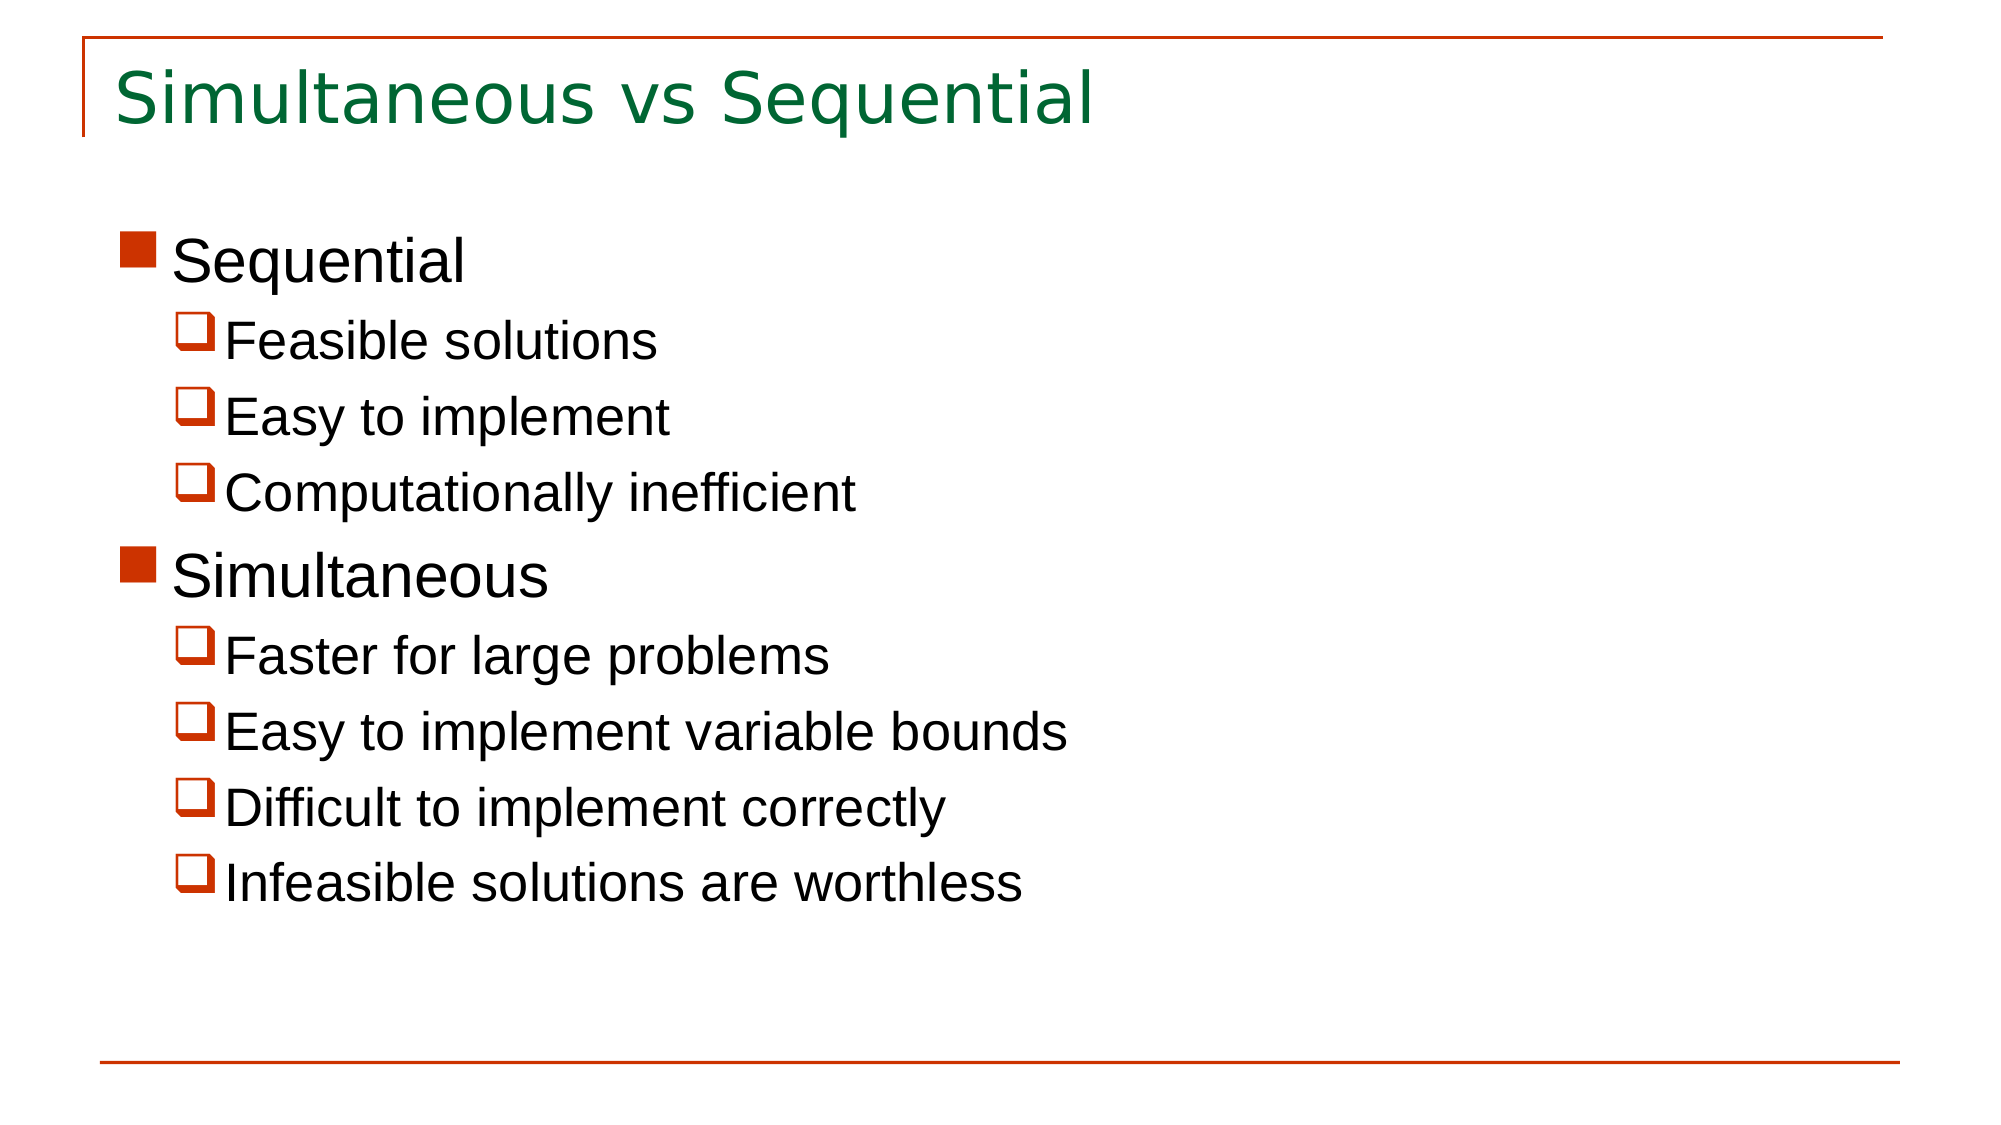

# Simultaneous vs Sequential
Sequential
Feasible solutions
Easy to implement
Computationally inefficient
Simultaneous
Faster for large problems
Easy to implement variable bounds
Difficult to implement correctly
Infeasible solutions are worthless